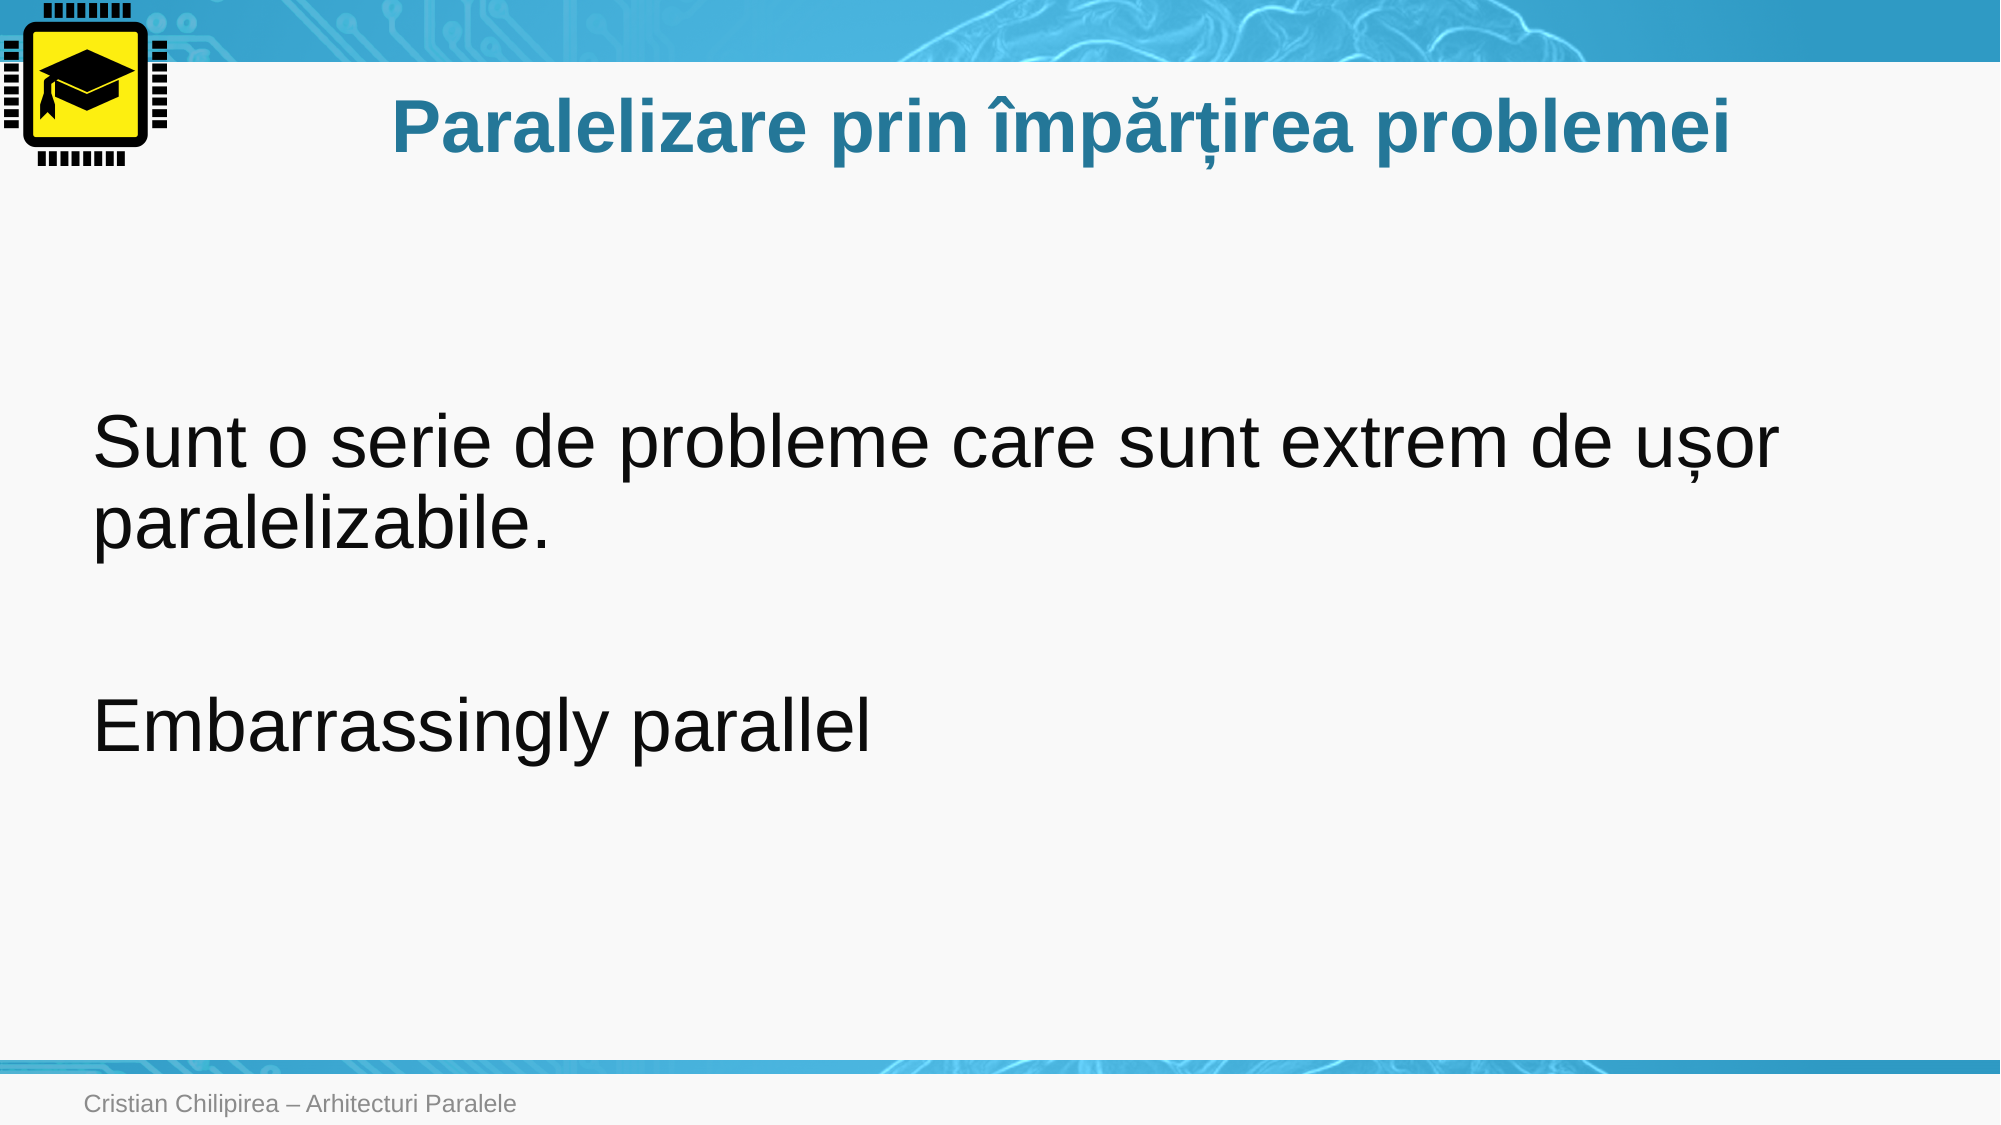

# Paralelizare prin împărțirea problemei
Sunt o serie de probleme care sunt extrem de ușor paralelizabile.

Embarrassingly parallel
Cristian Chilipirea – Arhitecturi Paralele